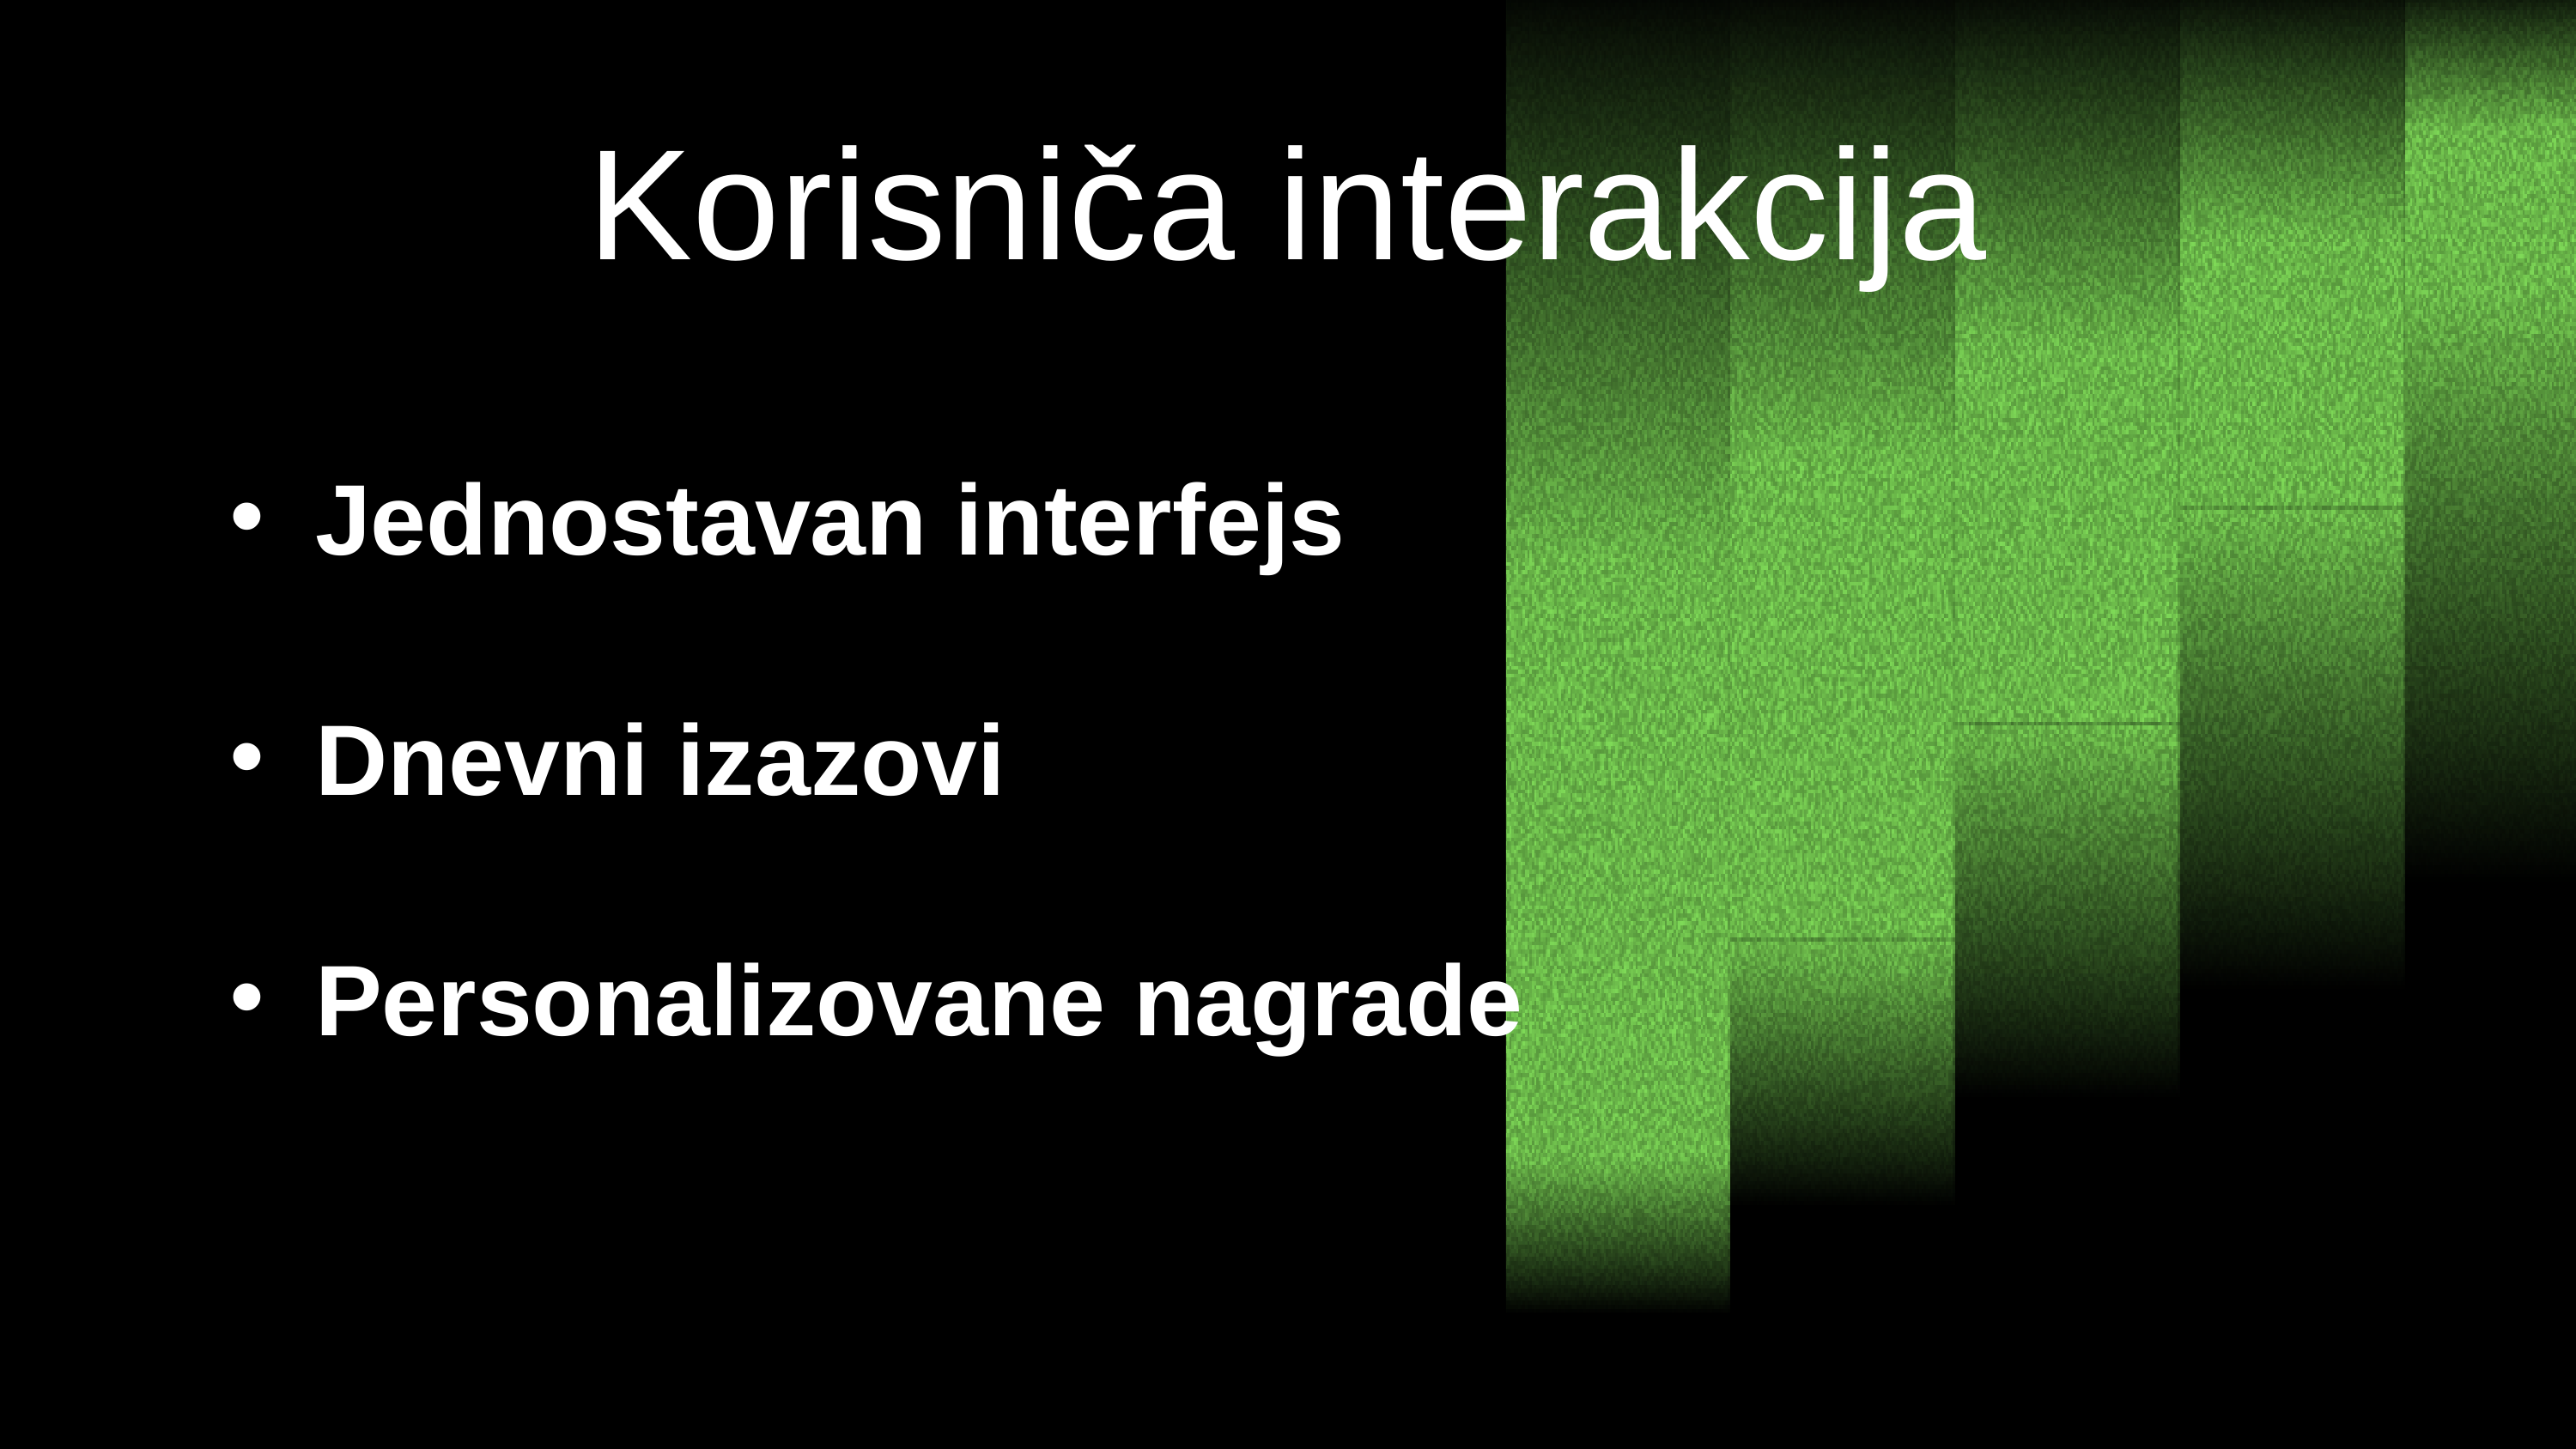

Korisniča interakcija

Jednostavan interfejs

Dnevni izazovi

Personalizovane nagrade